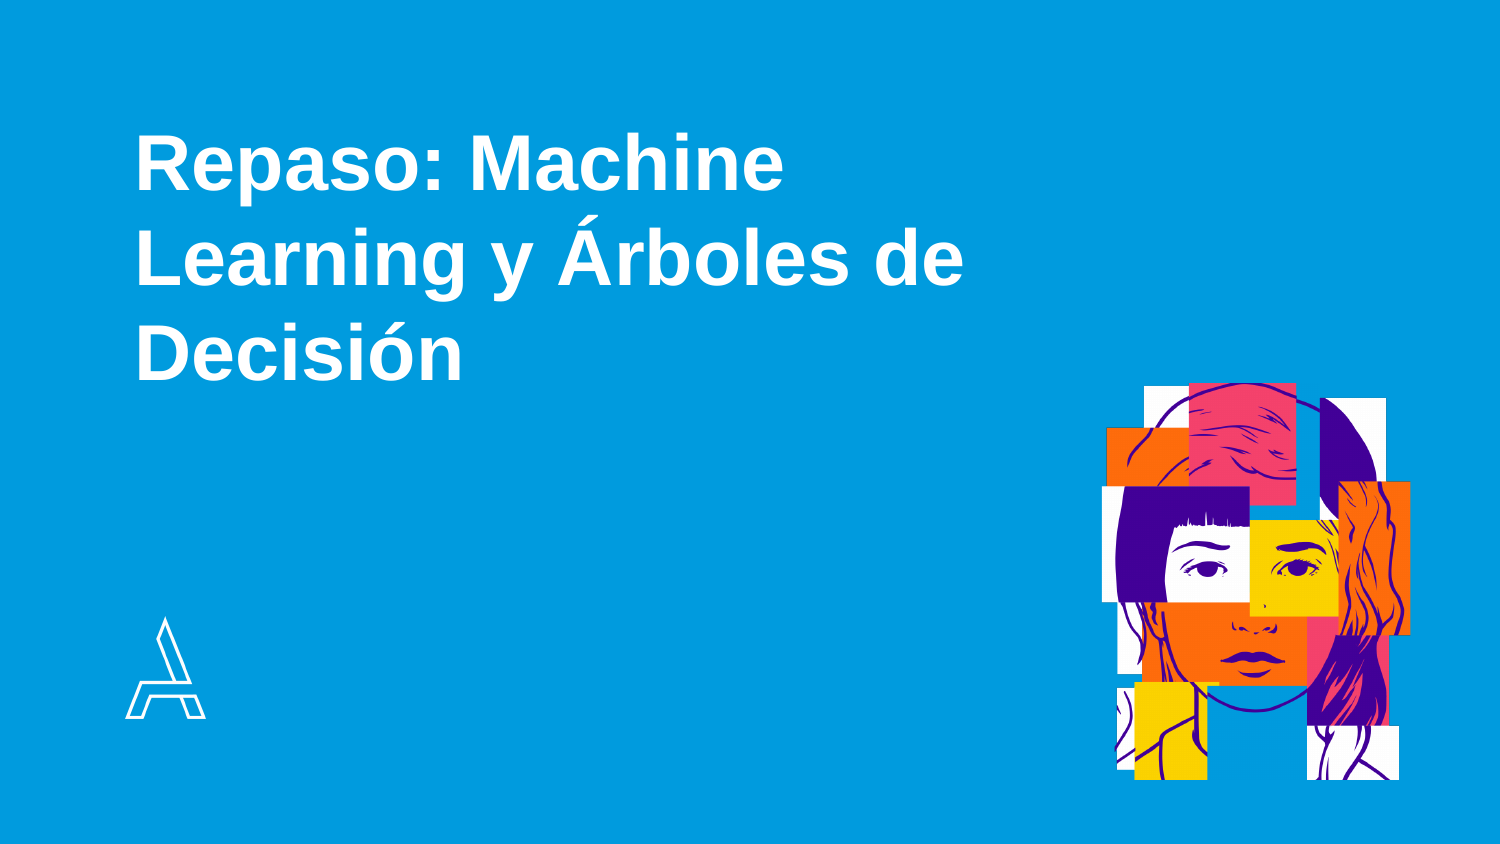

# Repaso: Machine Learning y Árboles de Decisión